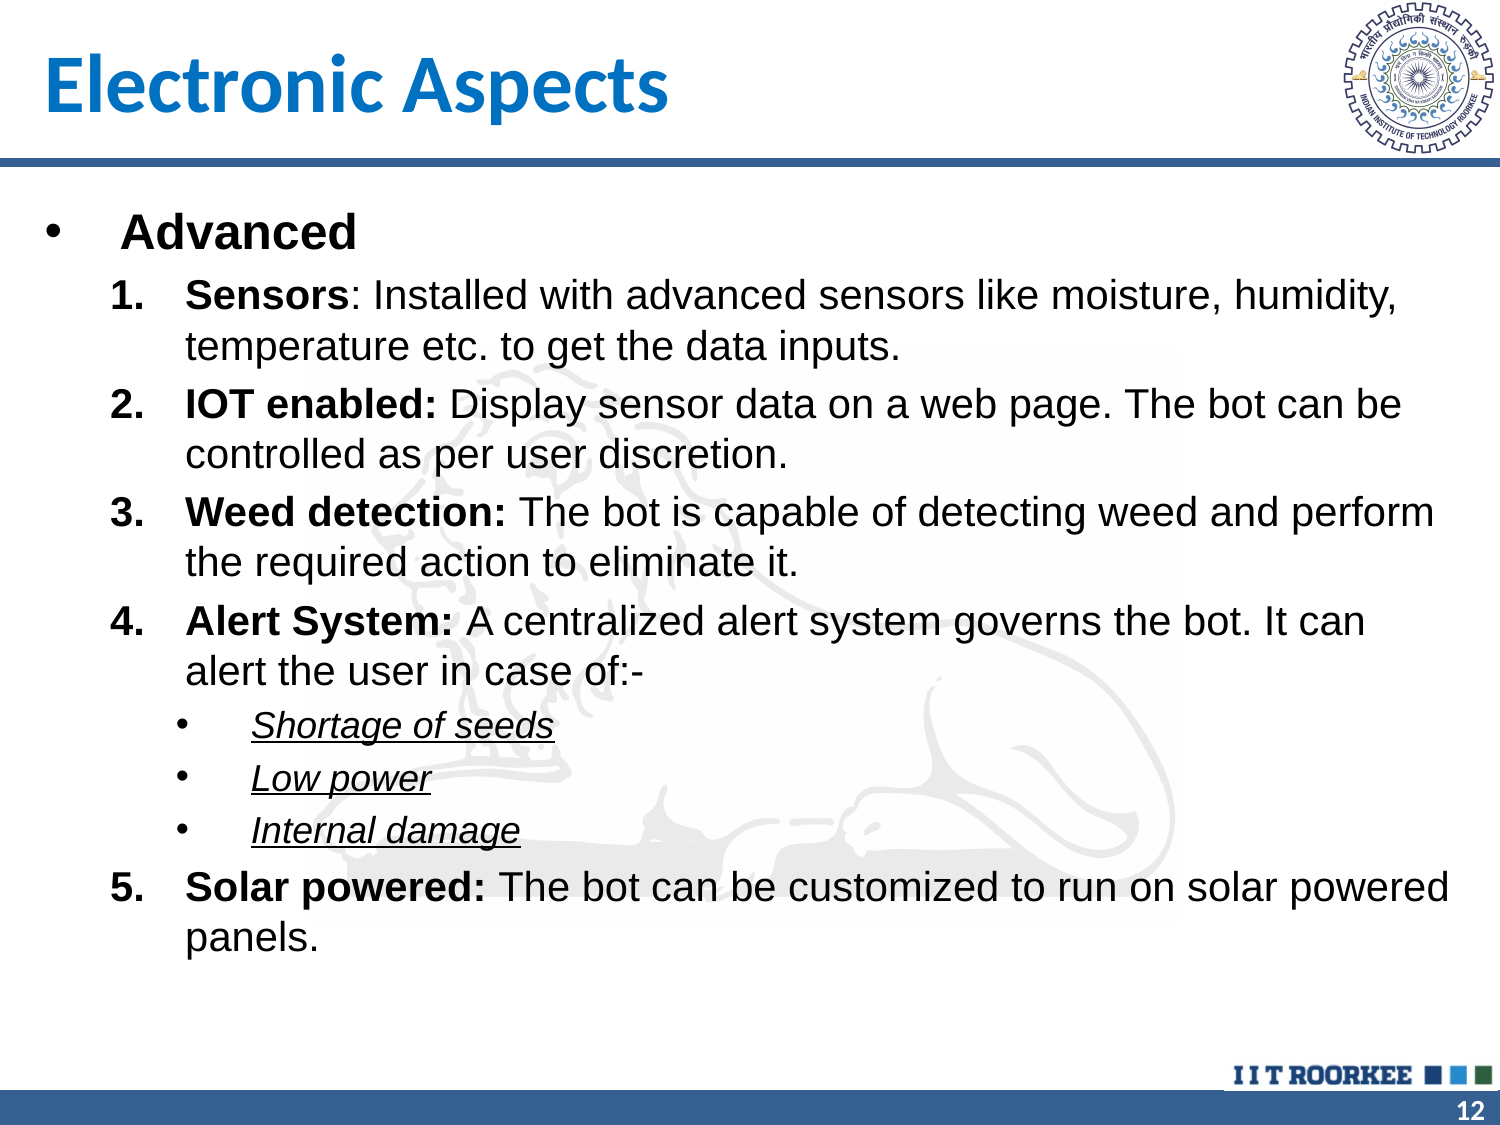

# Electronic Aspects
Advanced
Sensors: Installed with advanced sensors like moisture, humidity, temperature etc. to get the data inputs.
IOT enabled: Display sensor data on a web page. The bot can be controlled as per user discretion.
Weed detection: The bot is capable of detecting weed and perform the required action to eliminate it.
Alert System: A centralized alert system governs the bot. It can alert the user in case of:-
Shortage of seeds
Low power
Internal damage
Solar powered: The bot can be customized to run on solar powered panels.